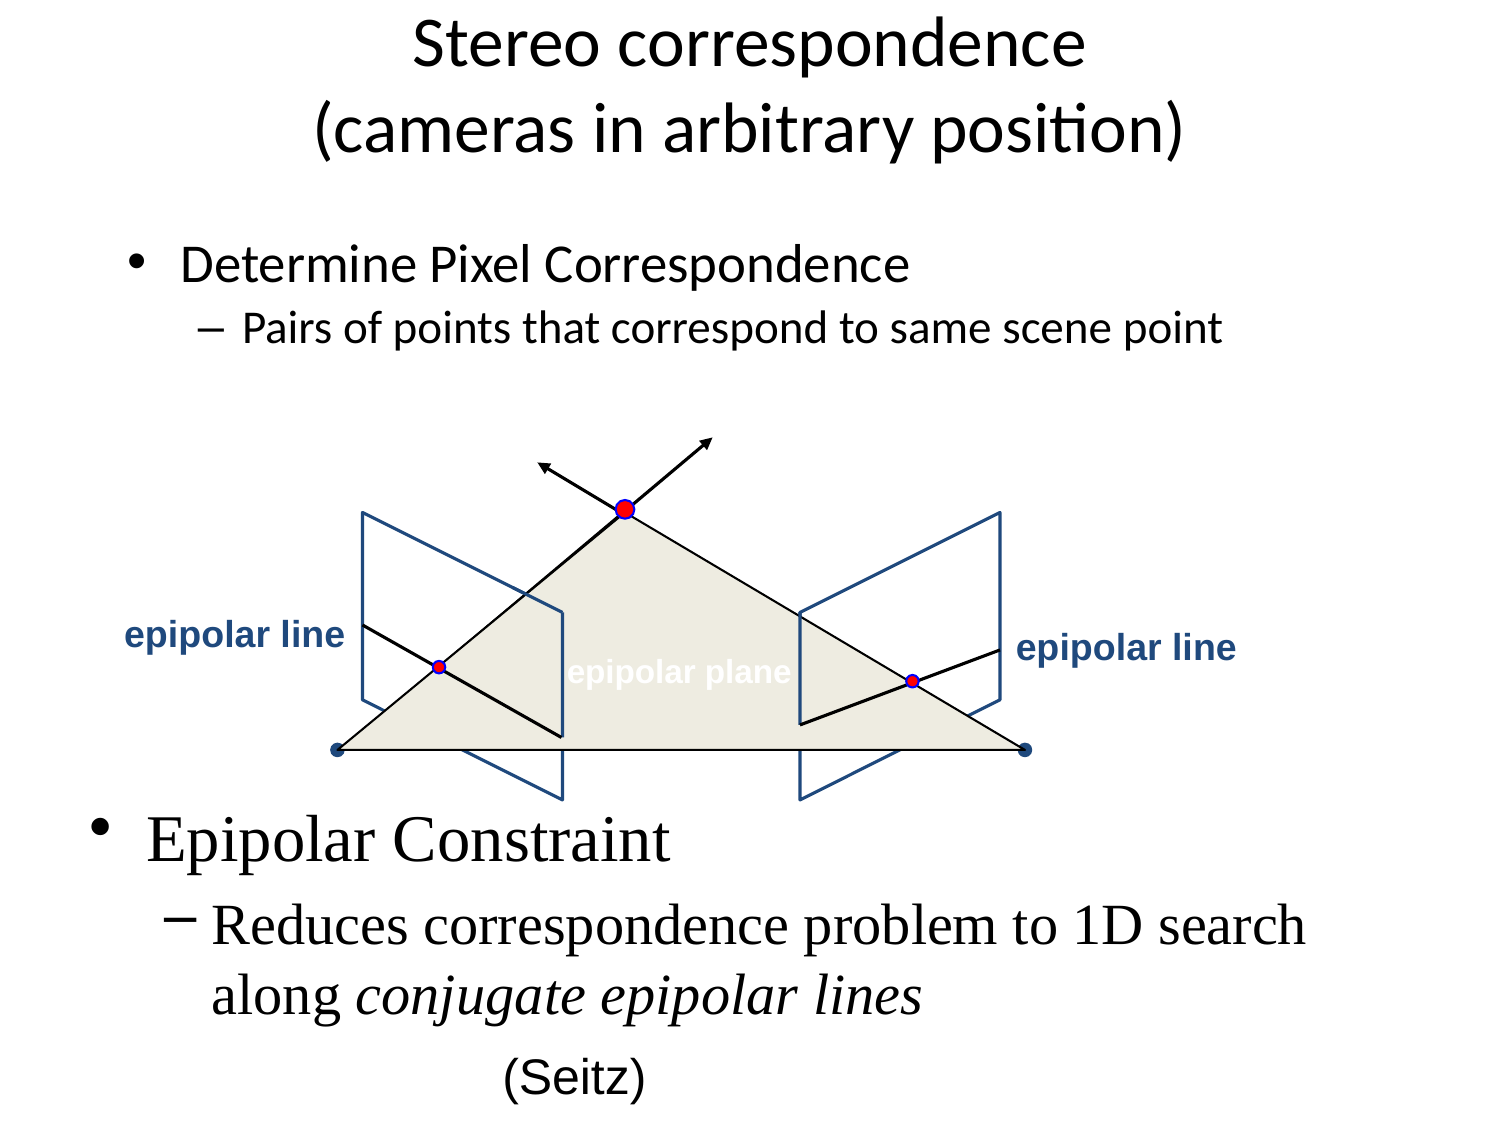

# Stereo correspondence (cameras in arbitrary position)
Determine Pixel Correspondence
Pairs of points that correspond to same scene point

epipolar plane

epipolar line

epipolar line

Epipolar Constraint
Reduces correspondence problem to 1D search along conjugate epipolar lines

(Seitz)